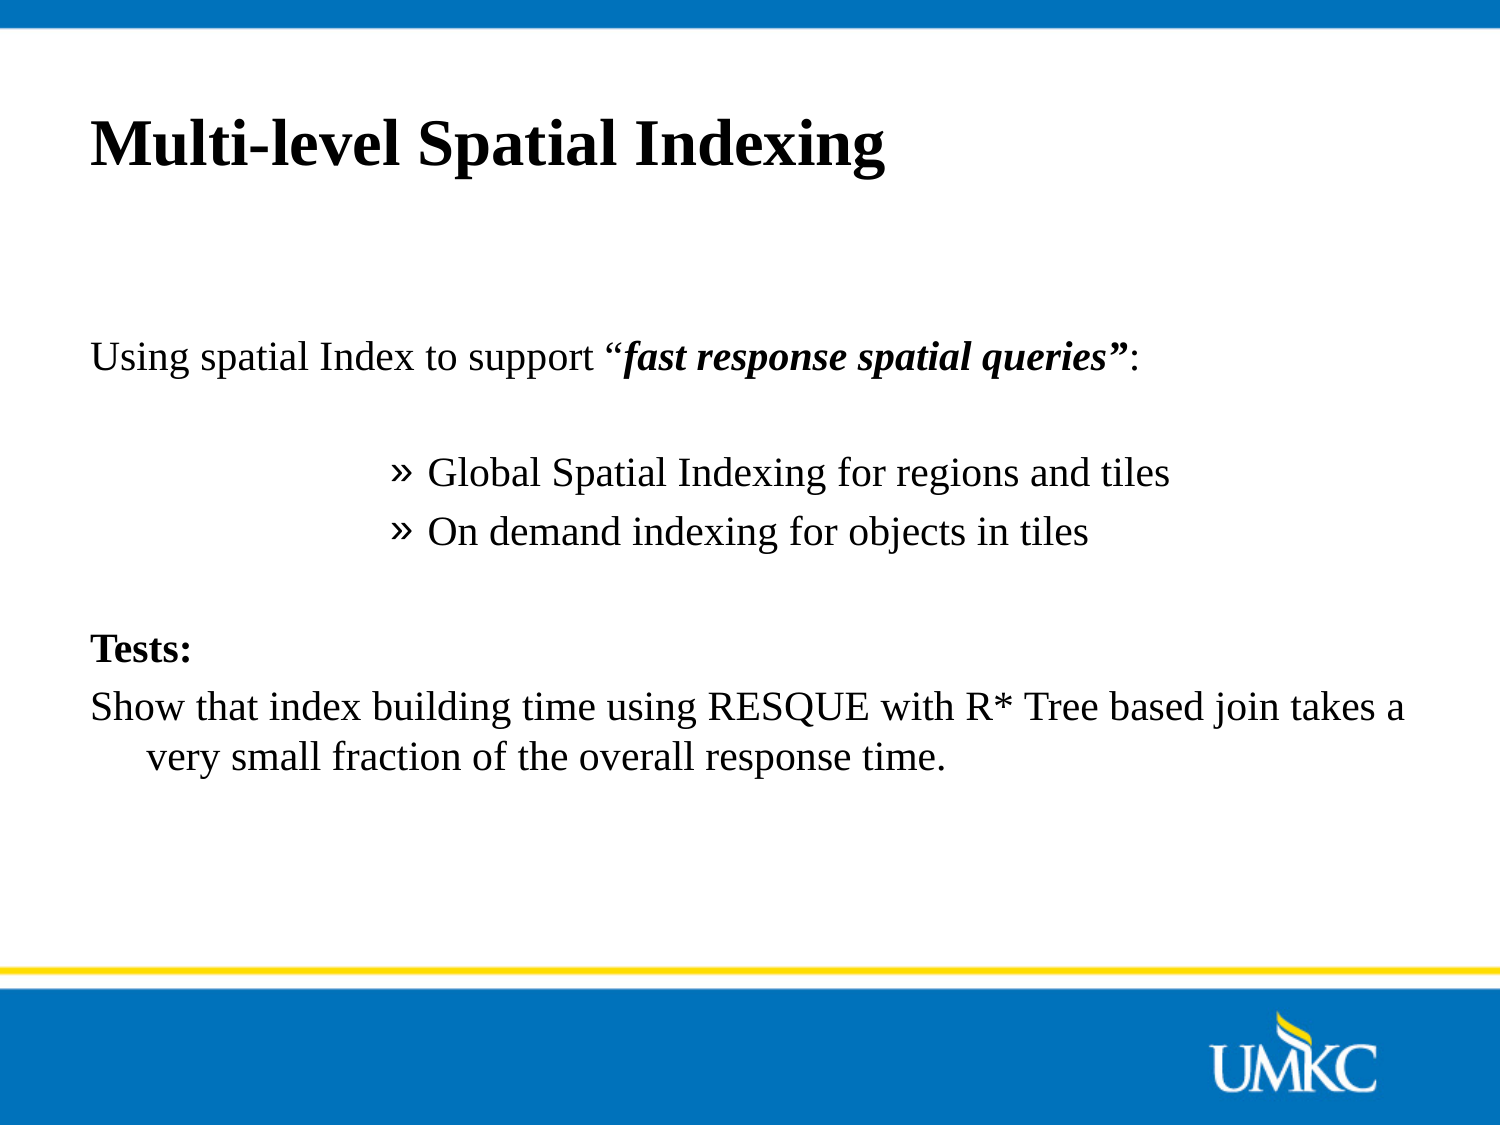

# Multi-level Spatial Indexing

Using spatial Index to support “fast response spatial queries”:

Global Spatial Indexing for regions and tiles
On demand indexing for objects in tiles

Tests:
Show that index building time using RESQUE with R* Tree based join takes a very small fraction of the overall response time.